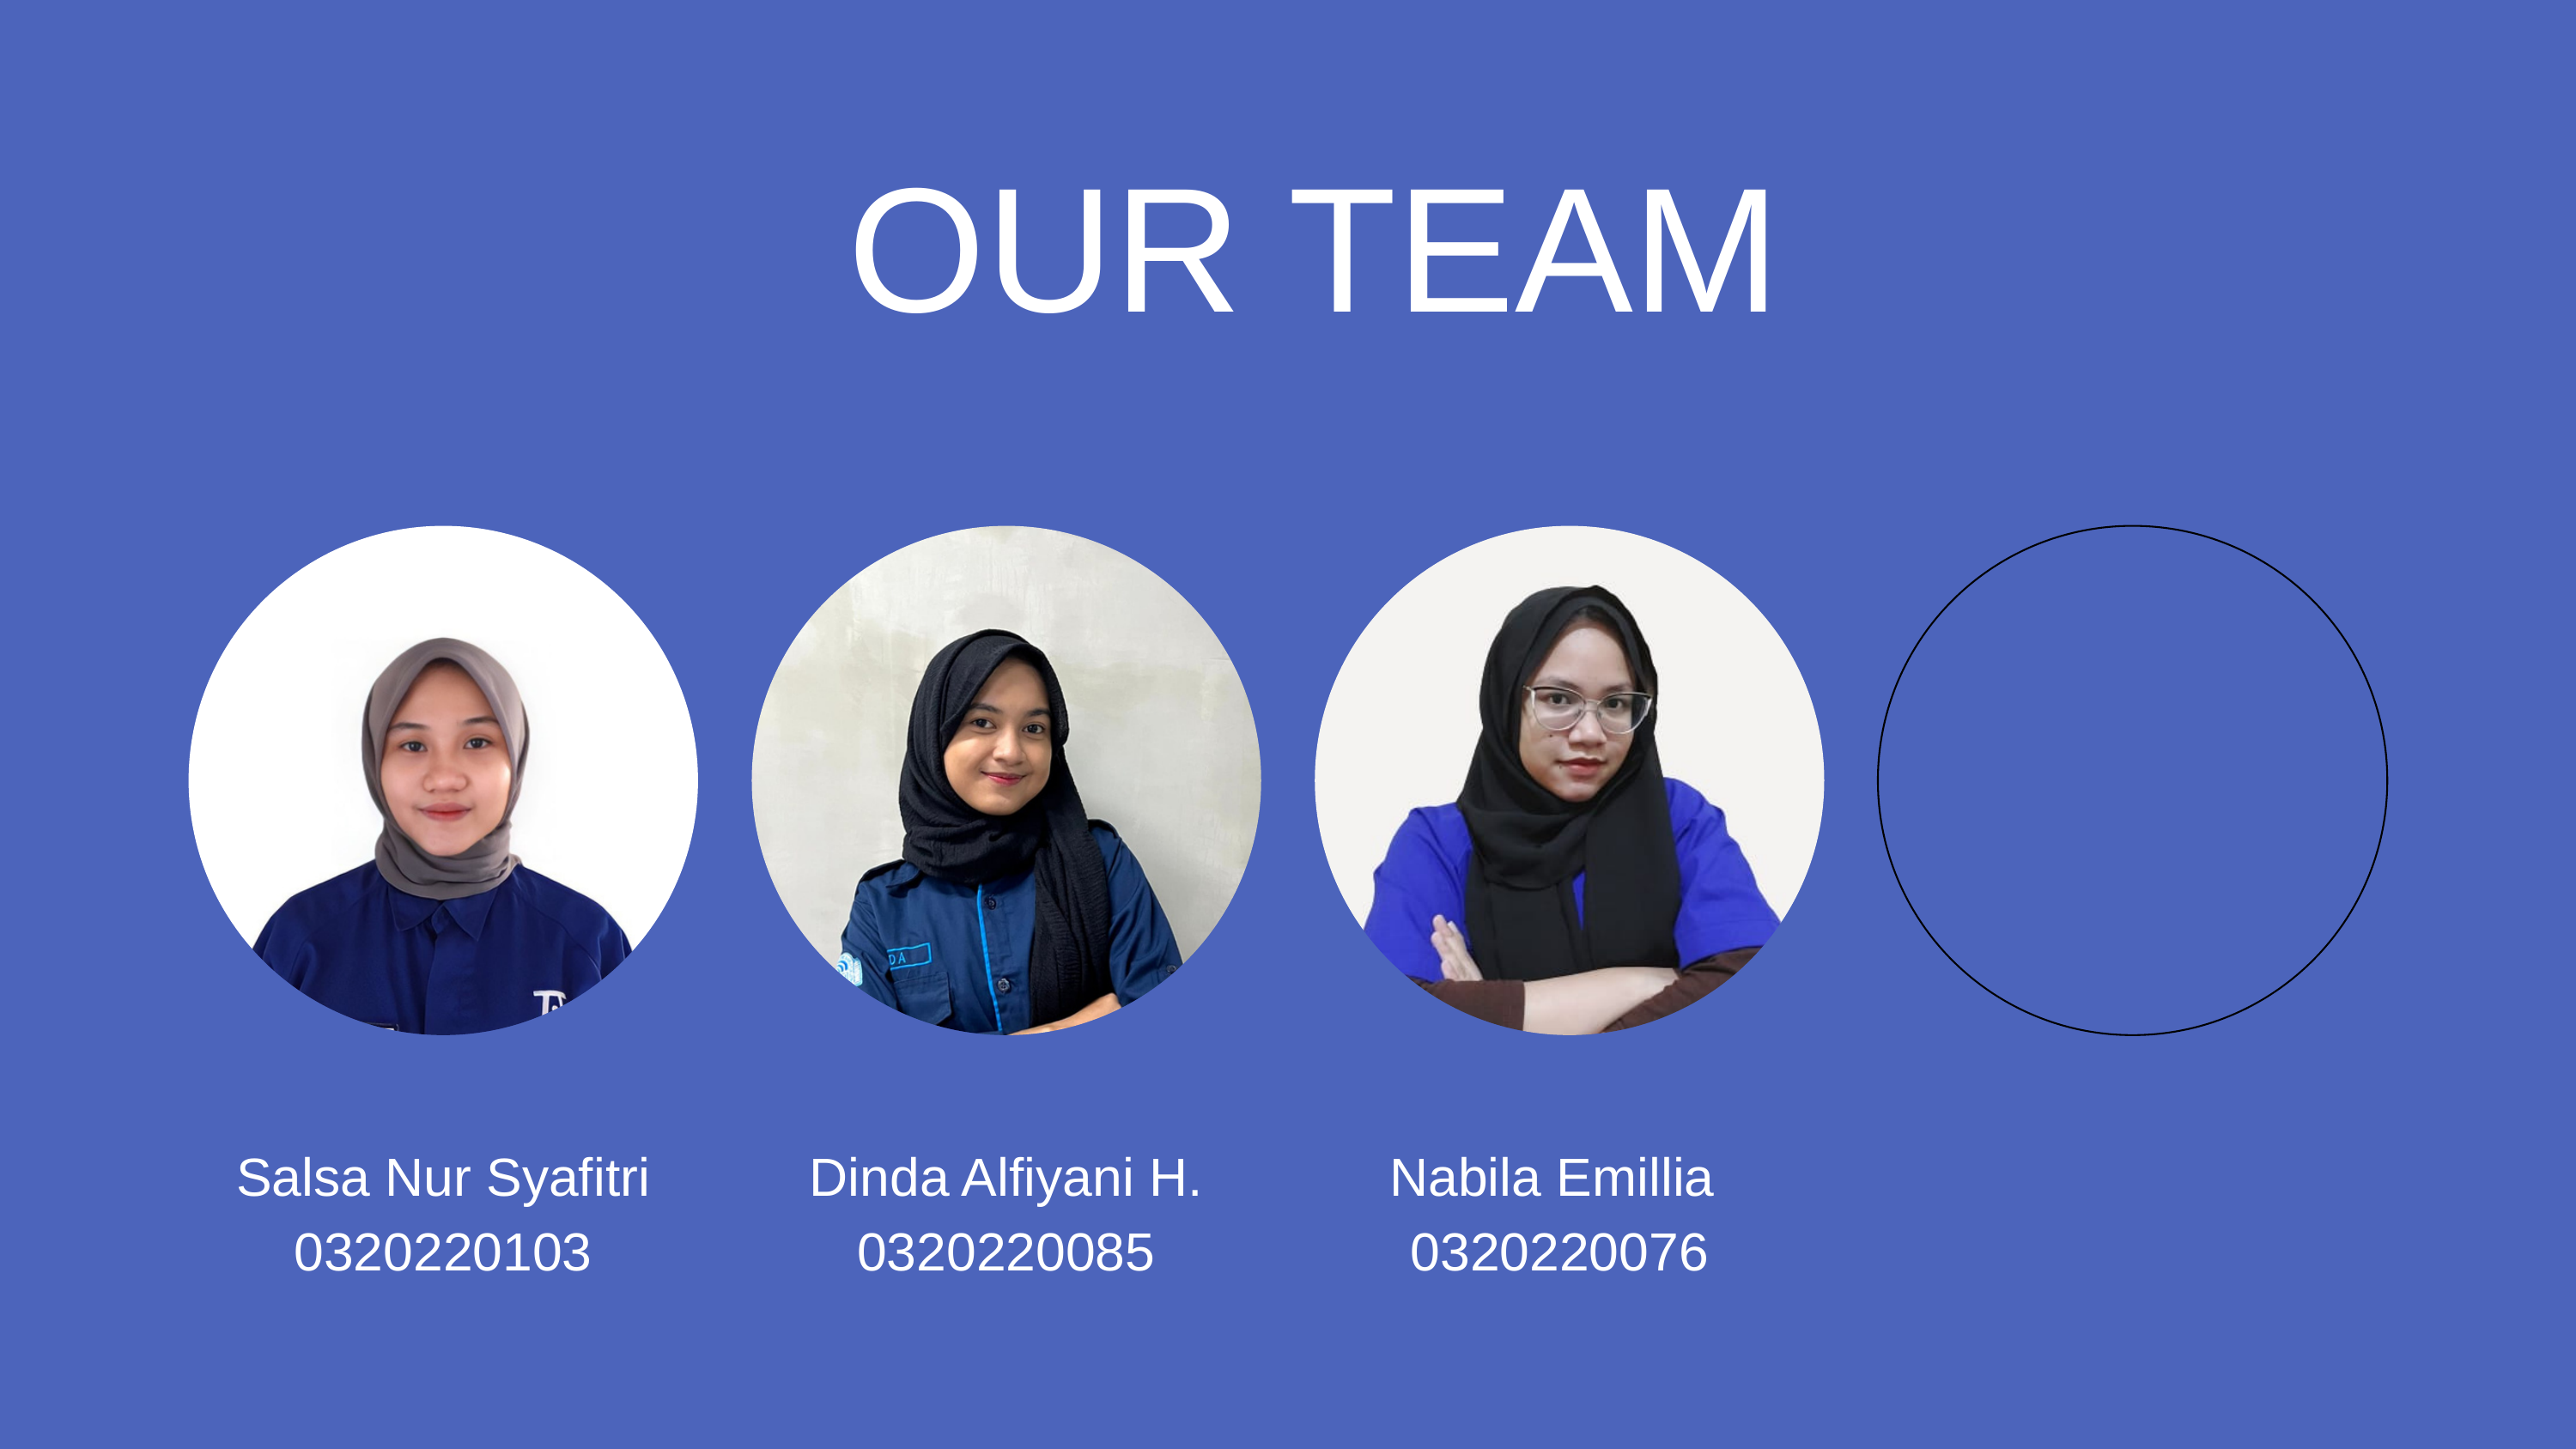

OUR TEAM

Salsa Nur Syafitri
0320220103
Dinda Alfiyani H.
0320220085
Nabila Emillia
0320220076